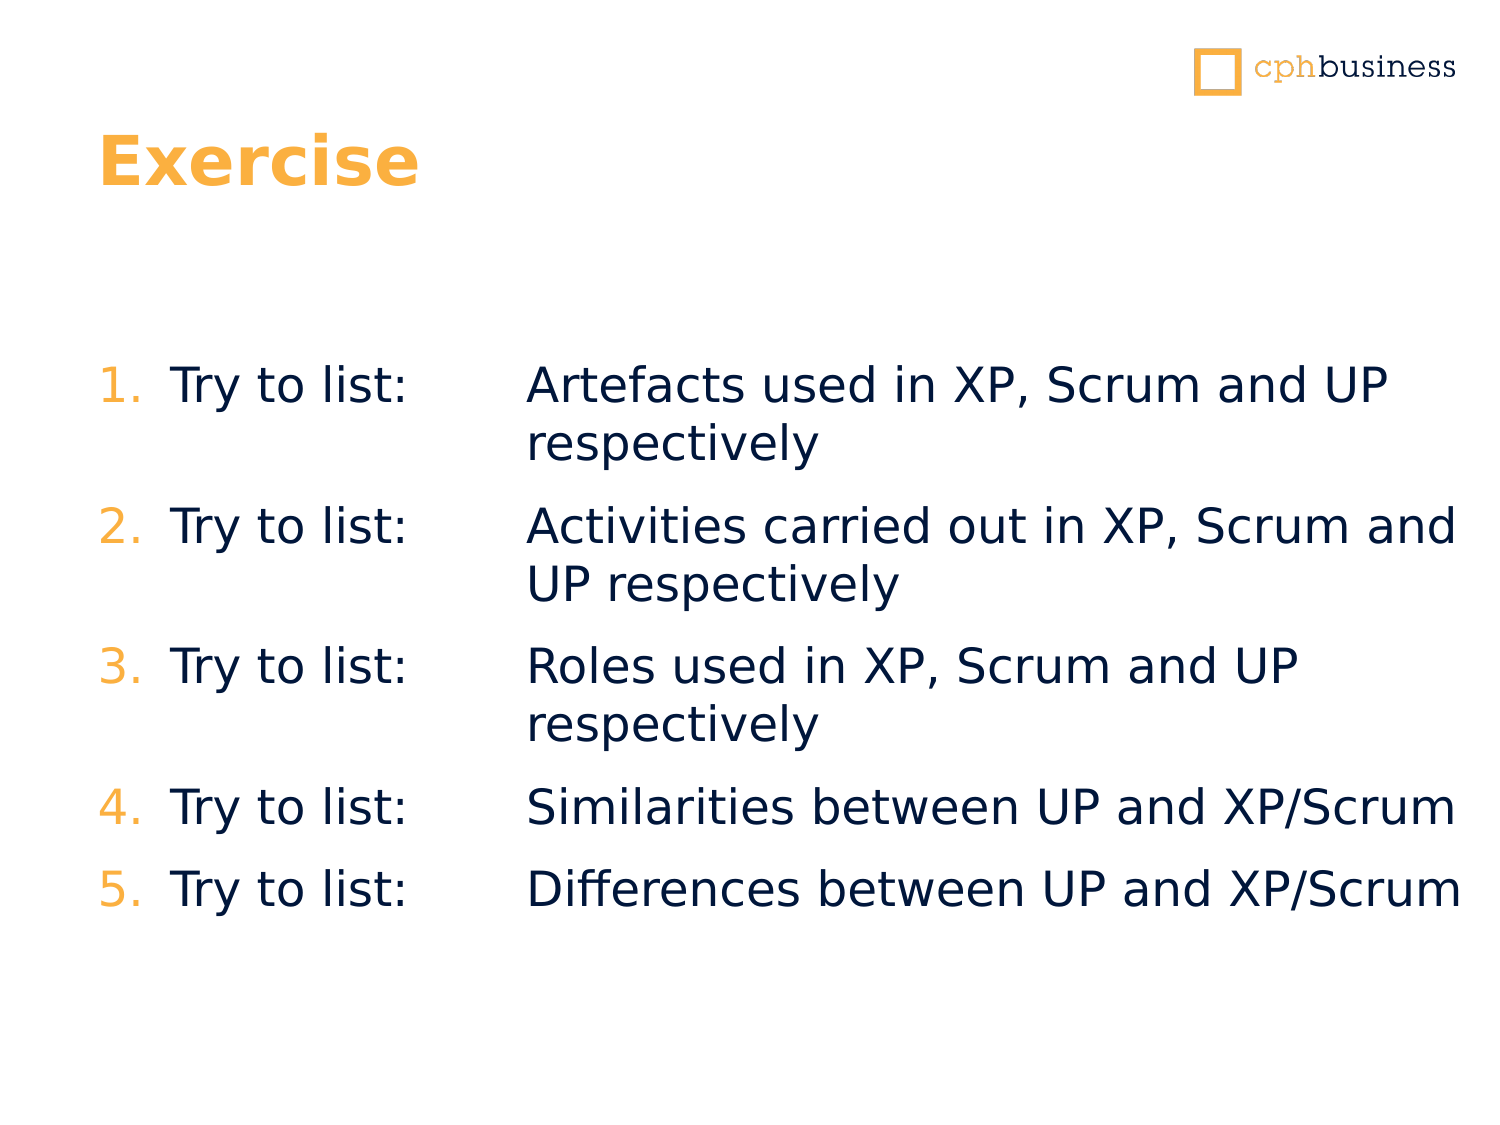

Exercise
Try to list:	Artefacts used in XP, Scrum and UP
	respectively
Try to list:	Activities carried out in XP, Scrum and
	UP respectively
Try to list:	Roles used in XP, Scrum and UP
	respectively
Try to list:	Similarities between UP and XP/Scrum
Try to list:	Differences between UP and XP/Scrum